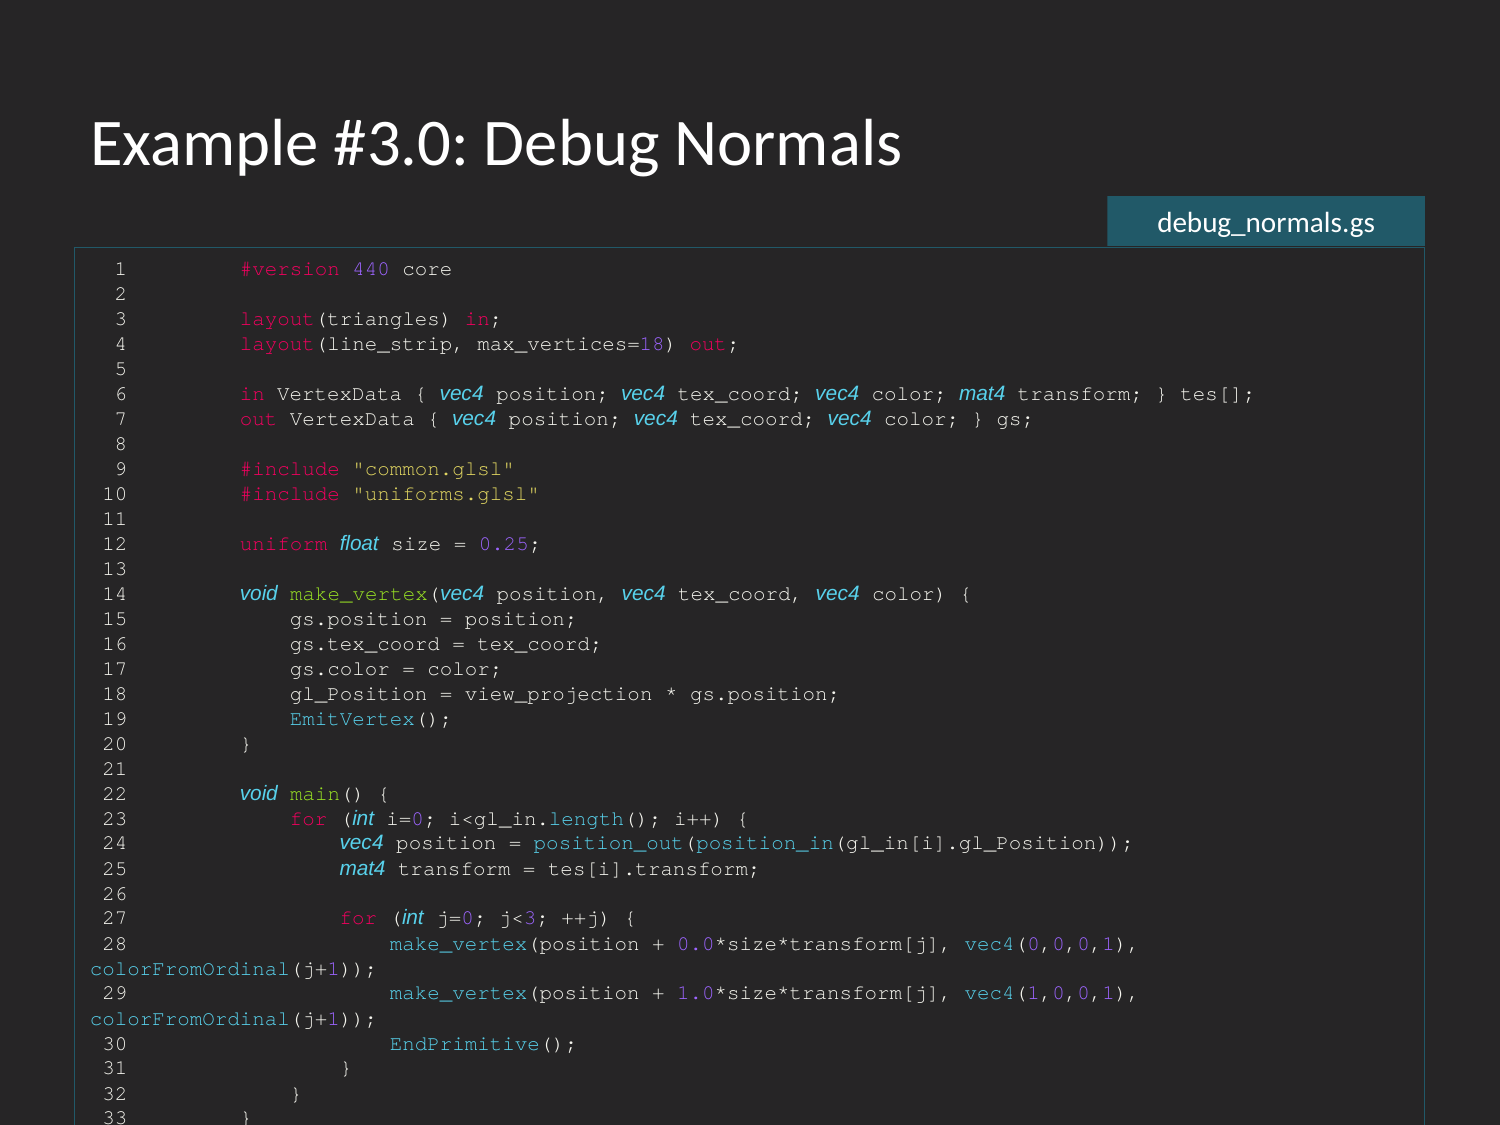

# Example #3.0: Debug Normals
debug_normals.gs
  1 	#version 440 core
  2
  3 	layout(triangles) in;
  4 	layout(line_strip, max_vertices=18) out;
  5
  6 	in VertexData { vec4 position; vec4 tex_coord; vec4 color; mat4 transform; } tes[];
  7 	out VertexData { vec4 position; vec4 tex_coord; vec4 color; } gs;
  8
  9 	#include "common.glsl"
 10 	#include "uniforms.glsl"
 11
 12 	uniform float size = 0.25;
 13
 14 	void make_vertex(vec4 position, vec4 tex_coord, vec4 color) {
 15 	    gs.position = position;
 16 	    gs.tex_coord = tex_coord;
 17 	    gs.color = color;
 18 	    gl_Position = view_projection * gs.position;
 19 	    EmitVertex();
 20 	}
 21
 22 	void main() {
 23 	    for (int i=0; i<gl_in.length(); i++) {
 24 	        vec4 position = position_out(position_in(gl_in[i].gl_Position));
 25 	        mat4 transform = tes[i].transform;
 26
 27 	        for (int j=0; j<3; ++j) {
 28 	            make_vertex(position + 0.0*size*transform[j], vec4(0,0,0,1), colorFromOrdinal(j+1));
 29 	            make_vertex(position + 1.0*size*transform[j], vec4(1,0,0,1), colorFromOrdinal(j+1));
 30 	            EndPrimitive();
 31 	        }
 32 	    }
 33 	}